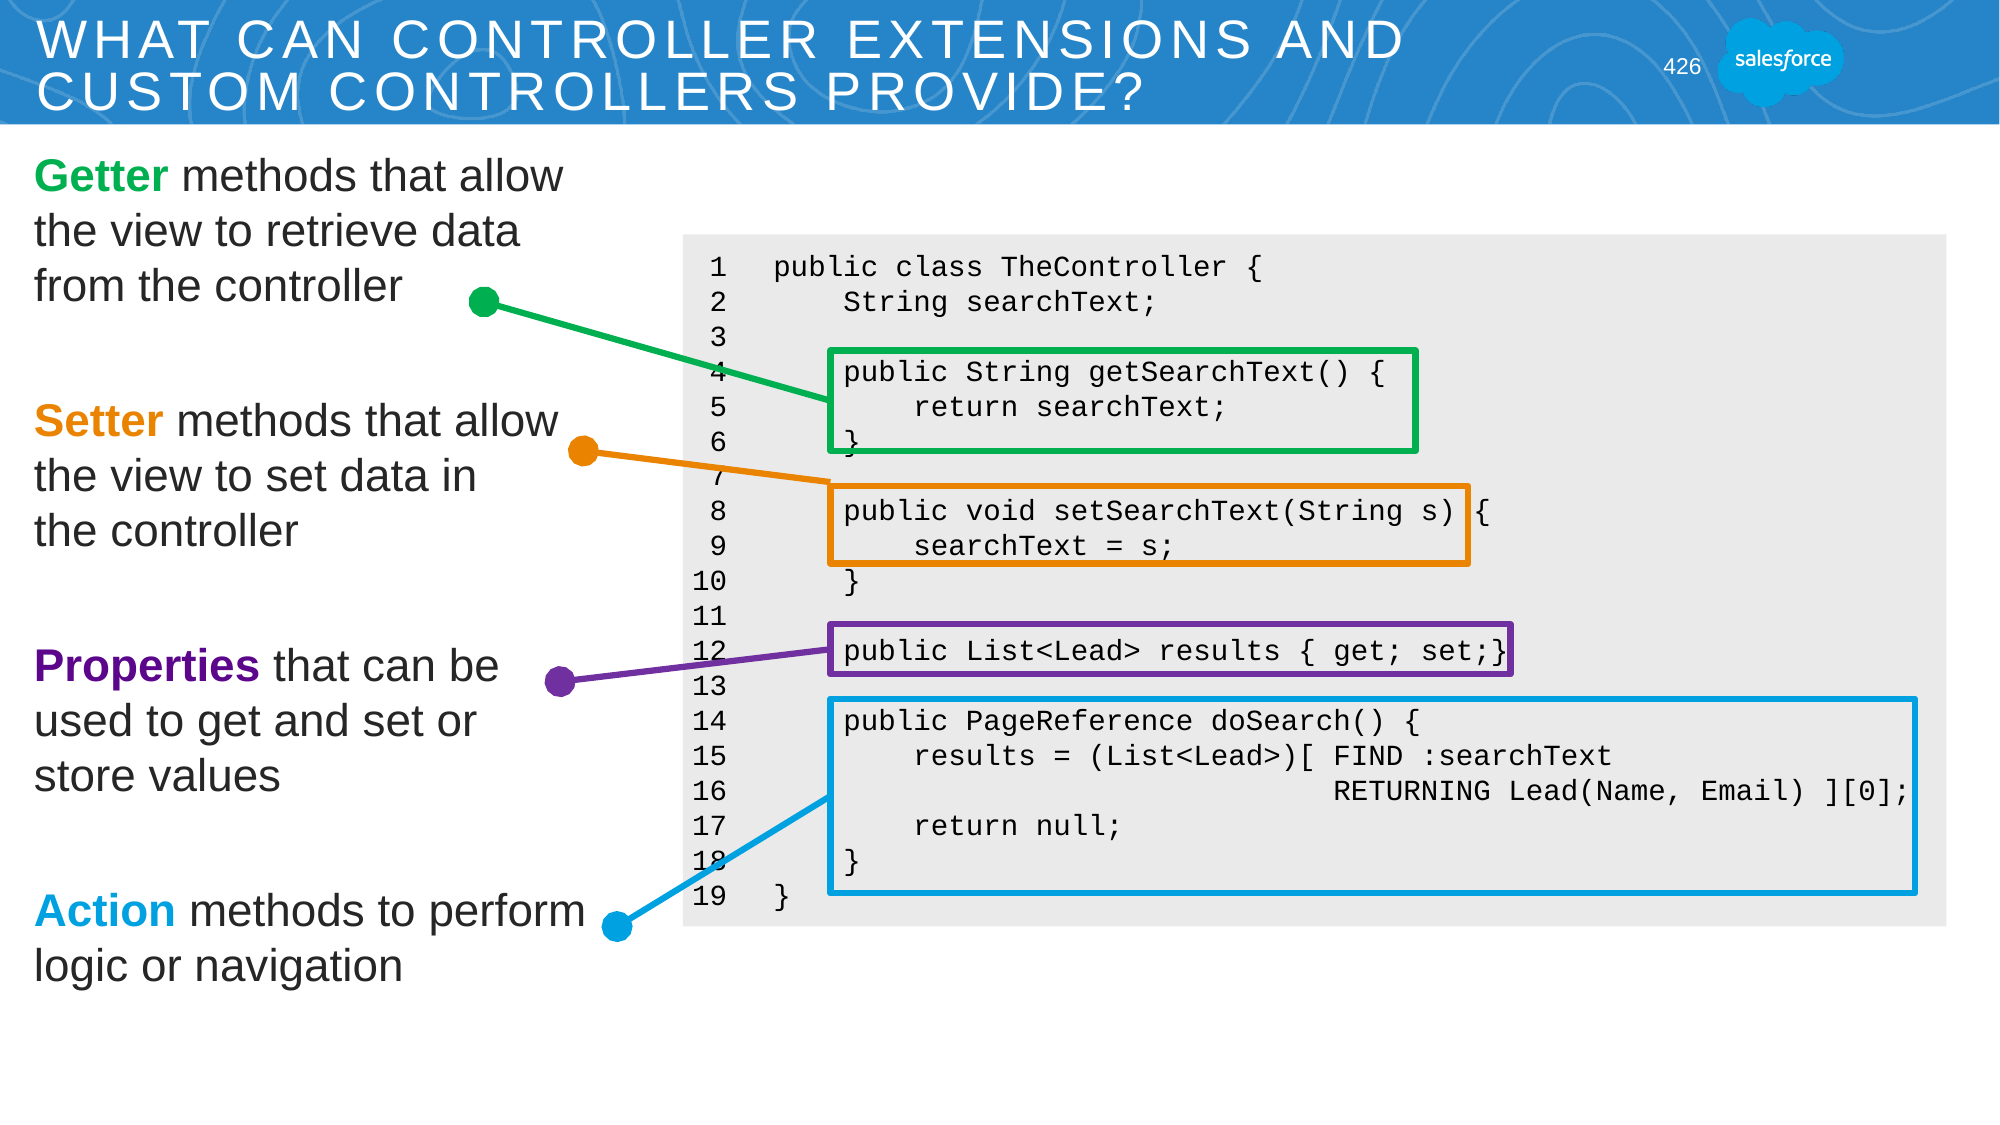

# What Can Controller Extensions and Custom Controllers Provide?
426
Getter methods that allow the view to retrieve data from the controller

Setter methods that allow the view to set data in
the controller

Properties that can be used to get and set or
store values

Action methods to perform logic or navigation

1
2
3
4
5
6
7
8
9
10
11
12
13
14
15
16
17
18
19
public class TheController {
    String searchText;

    public String getSearchText() {
        return searchText;
    }

    public void setSearchText(String s) {
        searchText = s;
    }

    public List<Lead> results { get; set;}

    public PageReference doSearch() {
        results = (List<Lead>)[ FIND :searchText
                                RETURNING Lead(Name, Email) ][0];
        return null;
    }
}